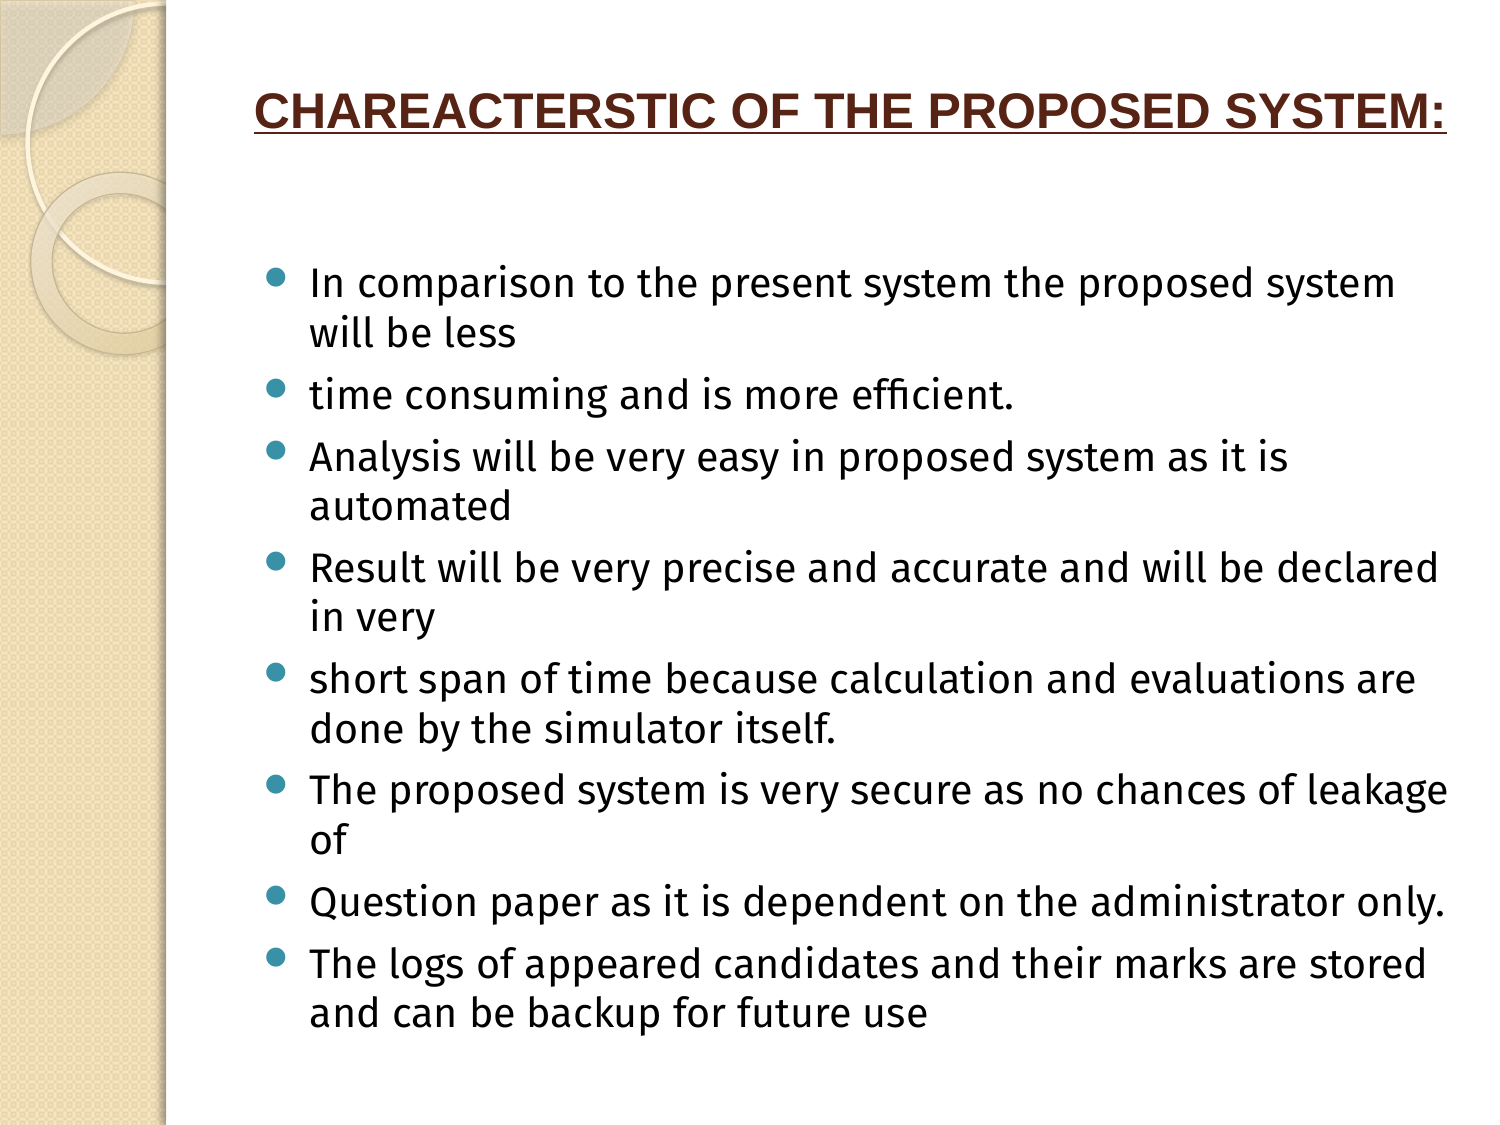

# CHAREACTERSTIC OF THE PROPOSED SYSTEM:

In comparison to the present system the proposed system will be less
time consuming and is more efficient.
Analysis will be very easy in proposed system as it is automated
Result will be very precise and accurate and will be declared in very
short span of time because calculation and evaluations are done by the simulator itself.
The proposed system is very secure as no chances of leakage of
Question paper as it is dependent on the administrator only.
The logs of appeared candidates and their marks are stored and can be backup for future use